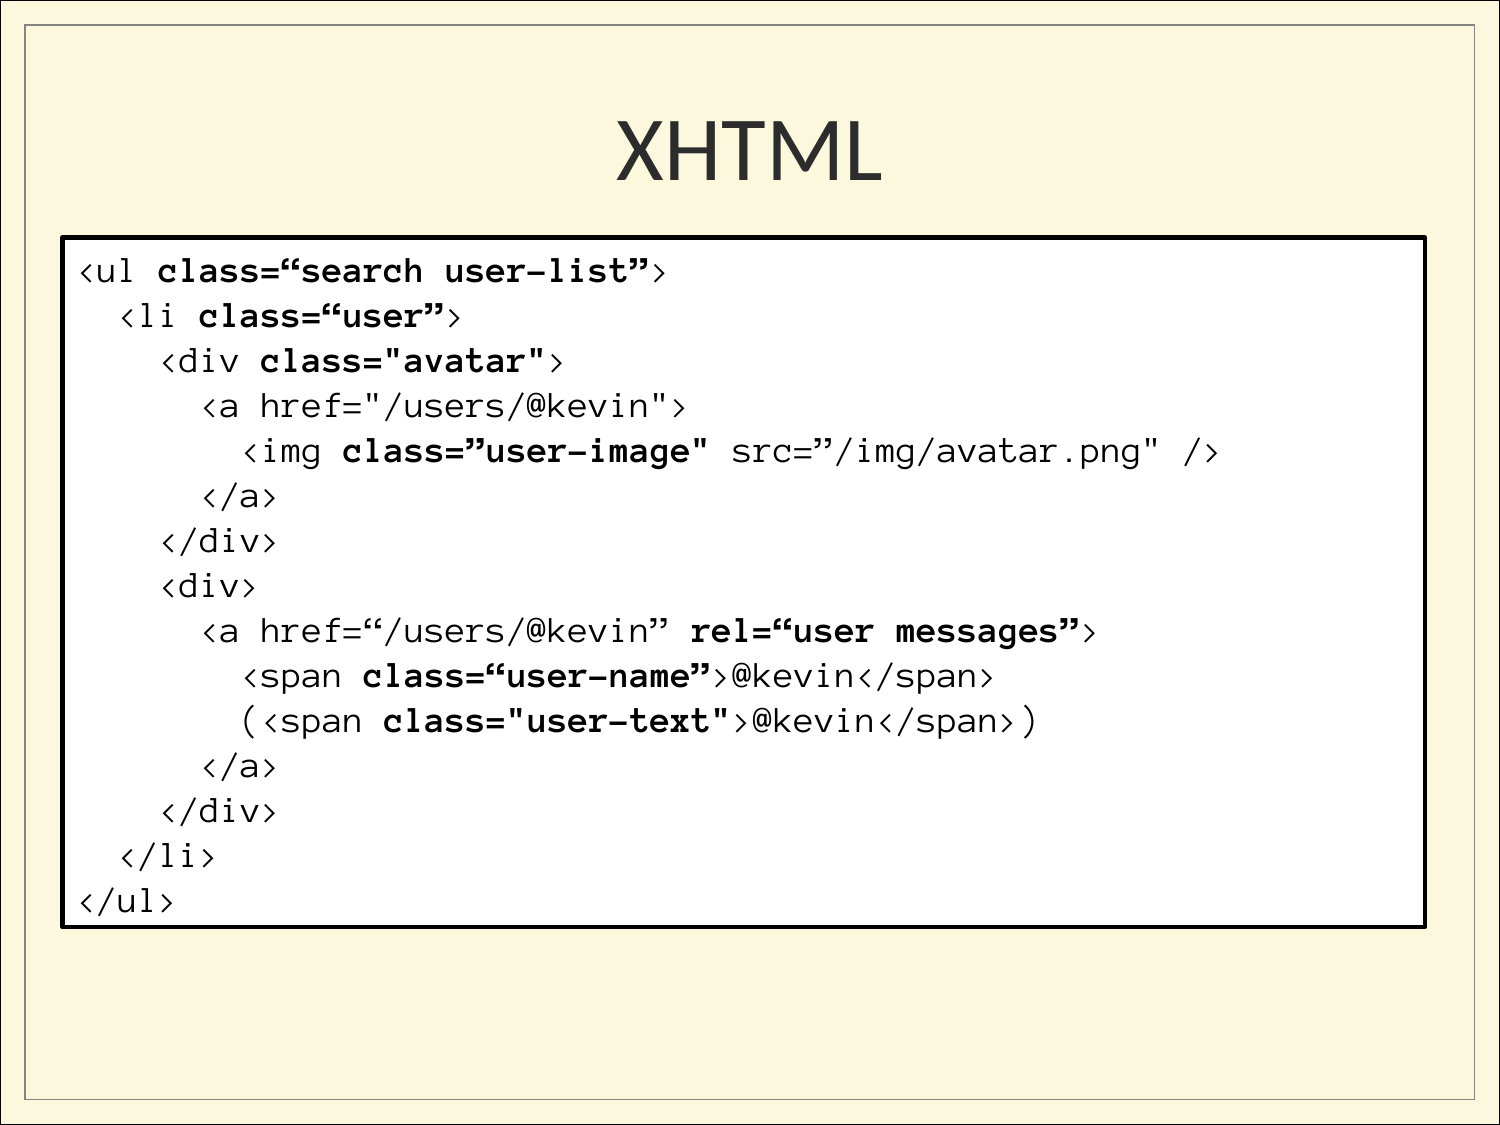

# XHTML
<ul class=“search user-list”>
  <li class=“user”>
    <div class="avatar">
      <a href="/users/@kevin">
        <img class=”user-image" src=”/img/avatar.png" />
      </a>
    </div>
    <div>
      <a href=“/users/@kevin” rel=“user messages”>
        <span class=“user-name”>@kevin</span>
        (<span class="user-text">@kevin</span>)
      </a>
    </div>
  </li>
</ul>